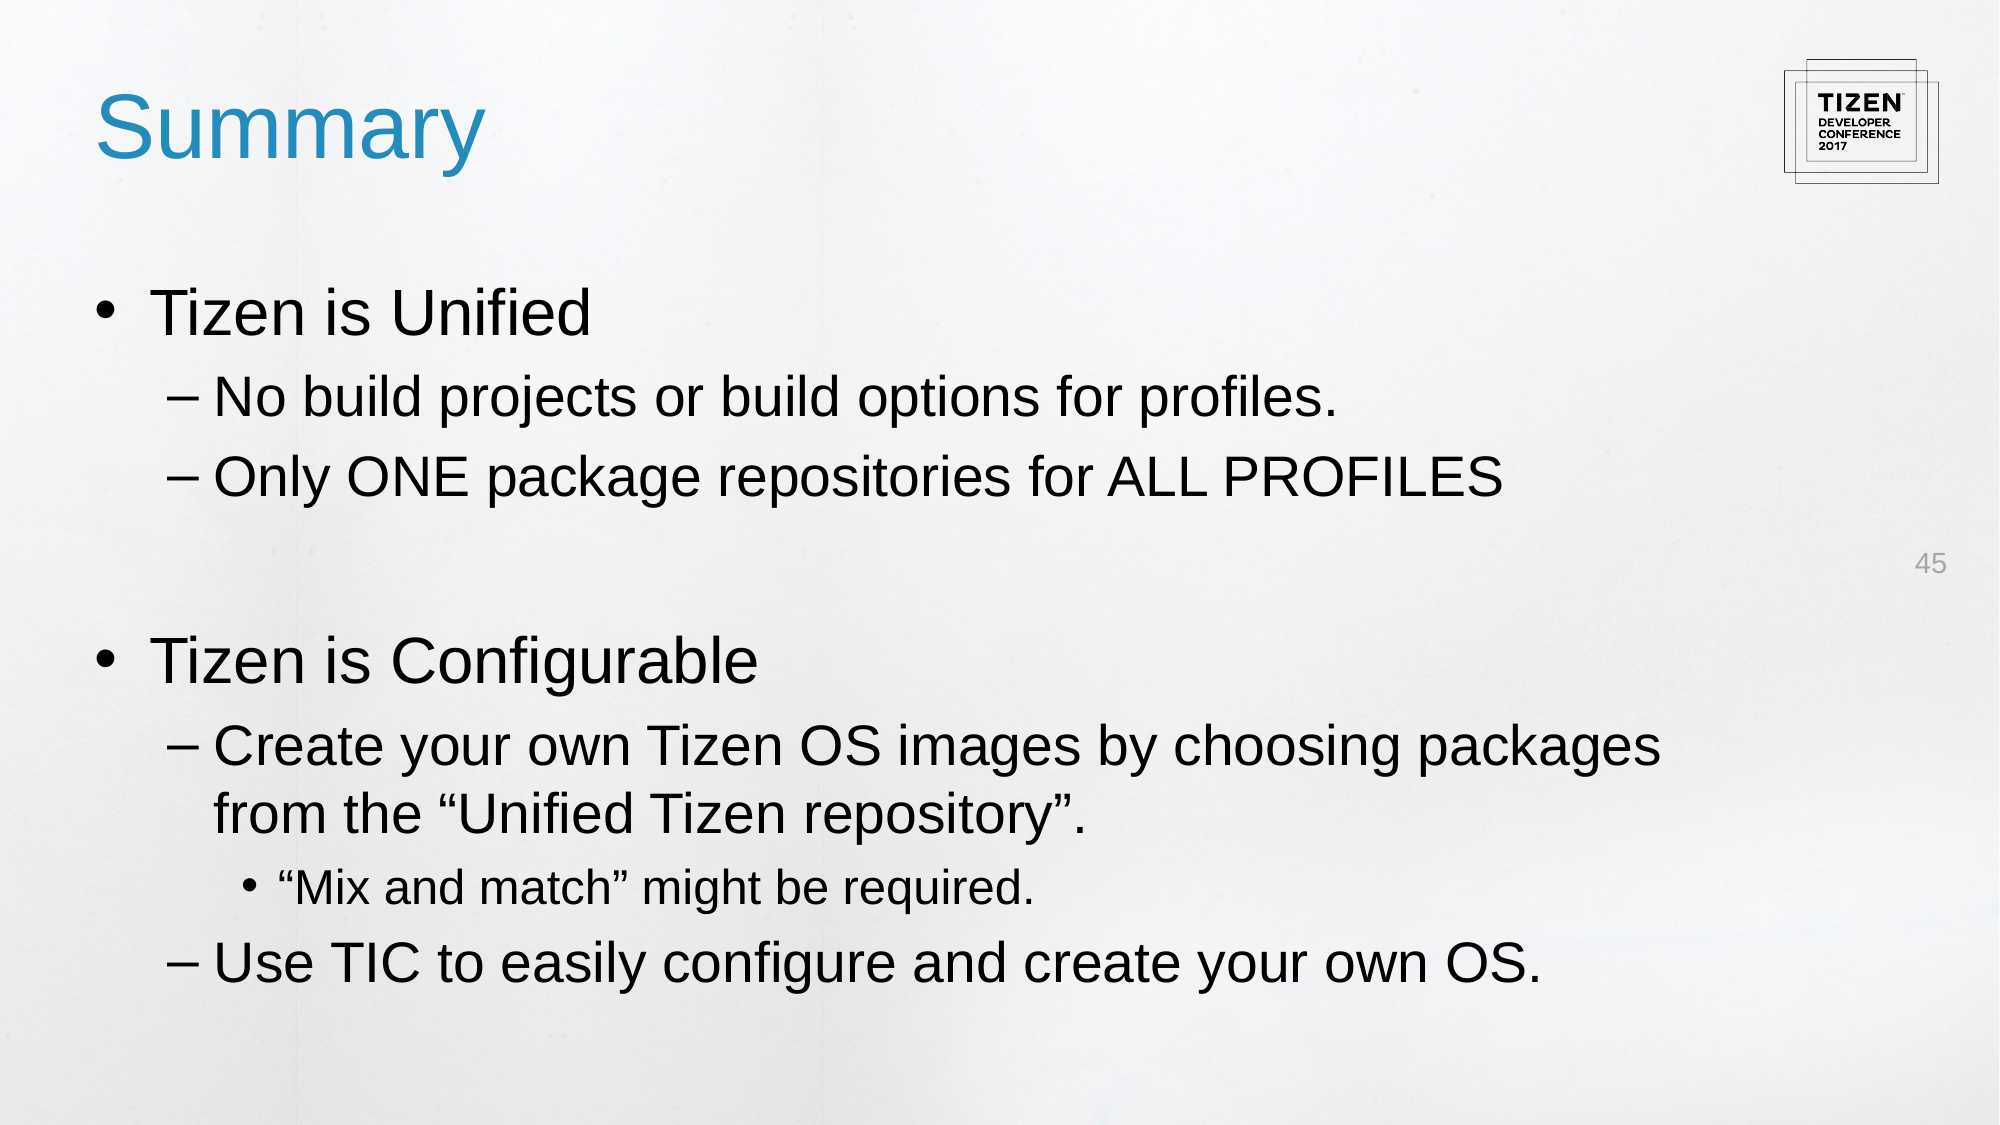

# Summary
Tizen is Unified
No build projects or build options for profiles.
Only ONE package repositories for ALL PROFILES

Tizen is Configurable
Create your own Tizen OS images by choosing packages from the “Unified Tizen repository”.
“Mix and match” might be required.
Use TIC to easily configure and create your own OS.